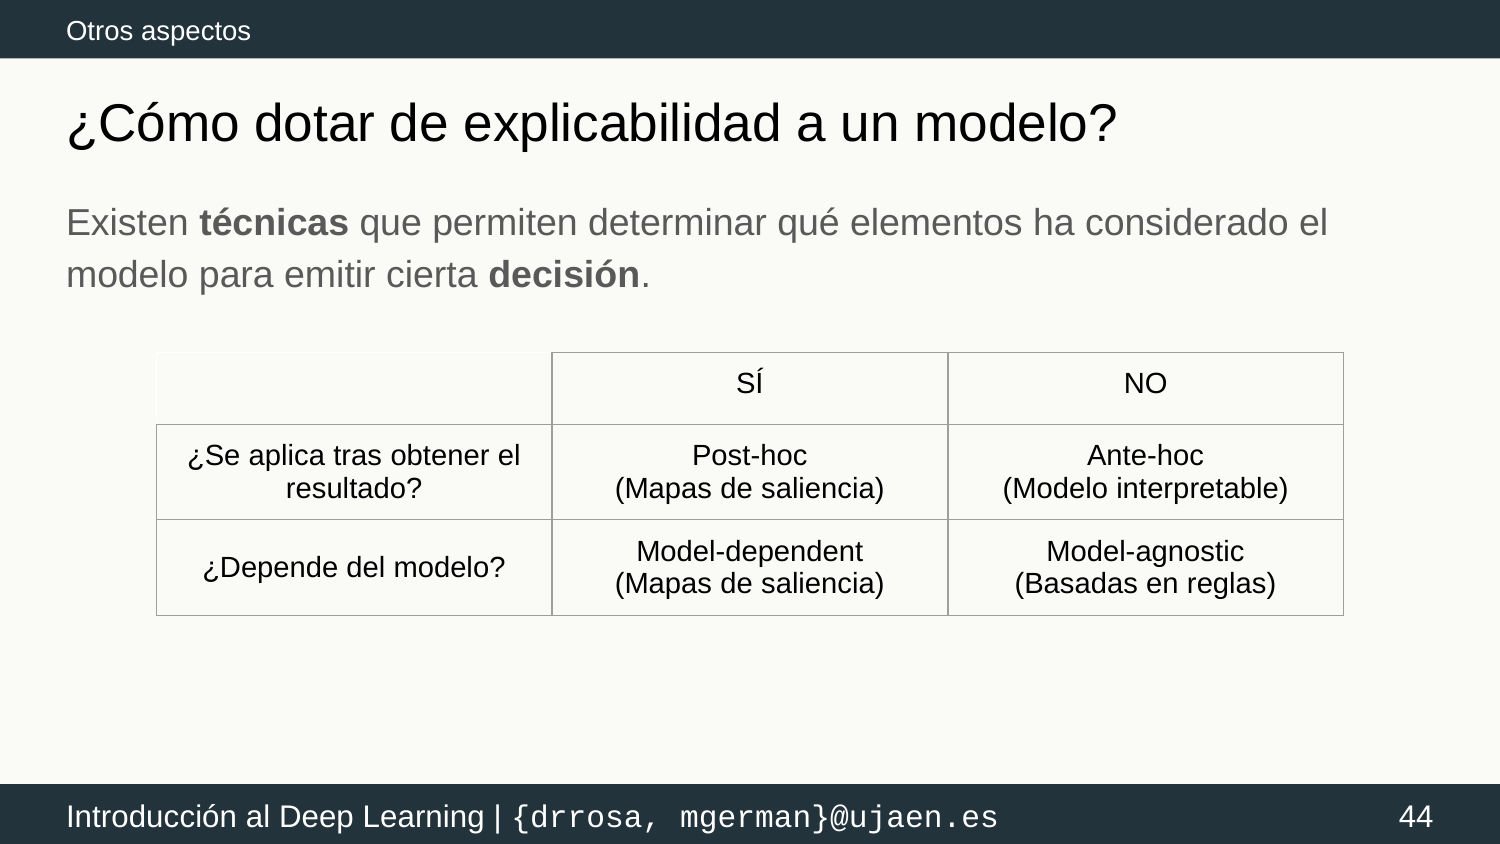

Otros aspectos
# ¿Cómo dotar de explicabilidad a un modelo?
Existen técnicas que permiten determinar qué elementos ha considerado el modelo para emitir cierta decisión.

|  | SÍ | NO |
| --- | --- | --- |
| ¿Se aplica tras obtener el resultado? | Post-hoc (Mapas de saliencia) | Ante-hoc (Modelo interpretable) |
| ¿Depende del modelo? | Model-dependent (Mapas de saliencia) | Model-agnostic (Basadas en reglas) |
44